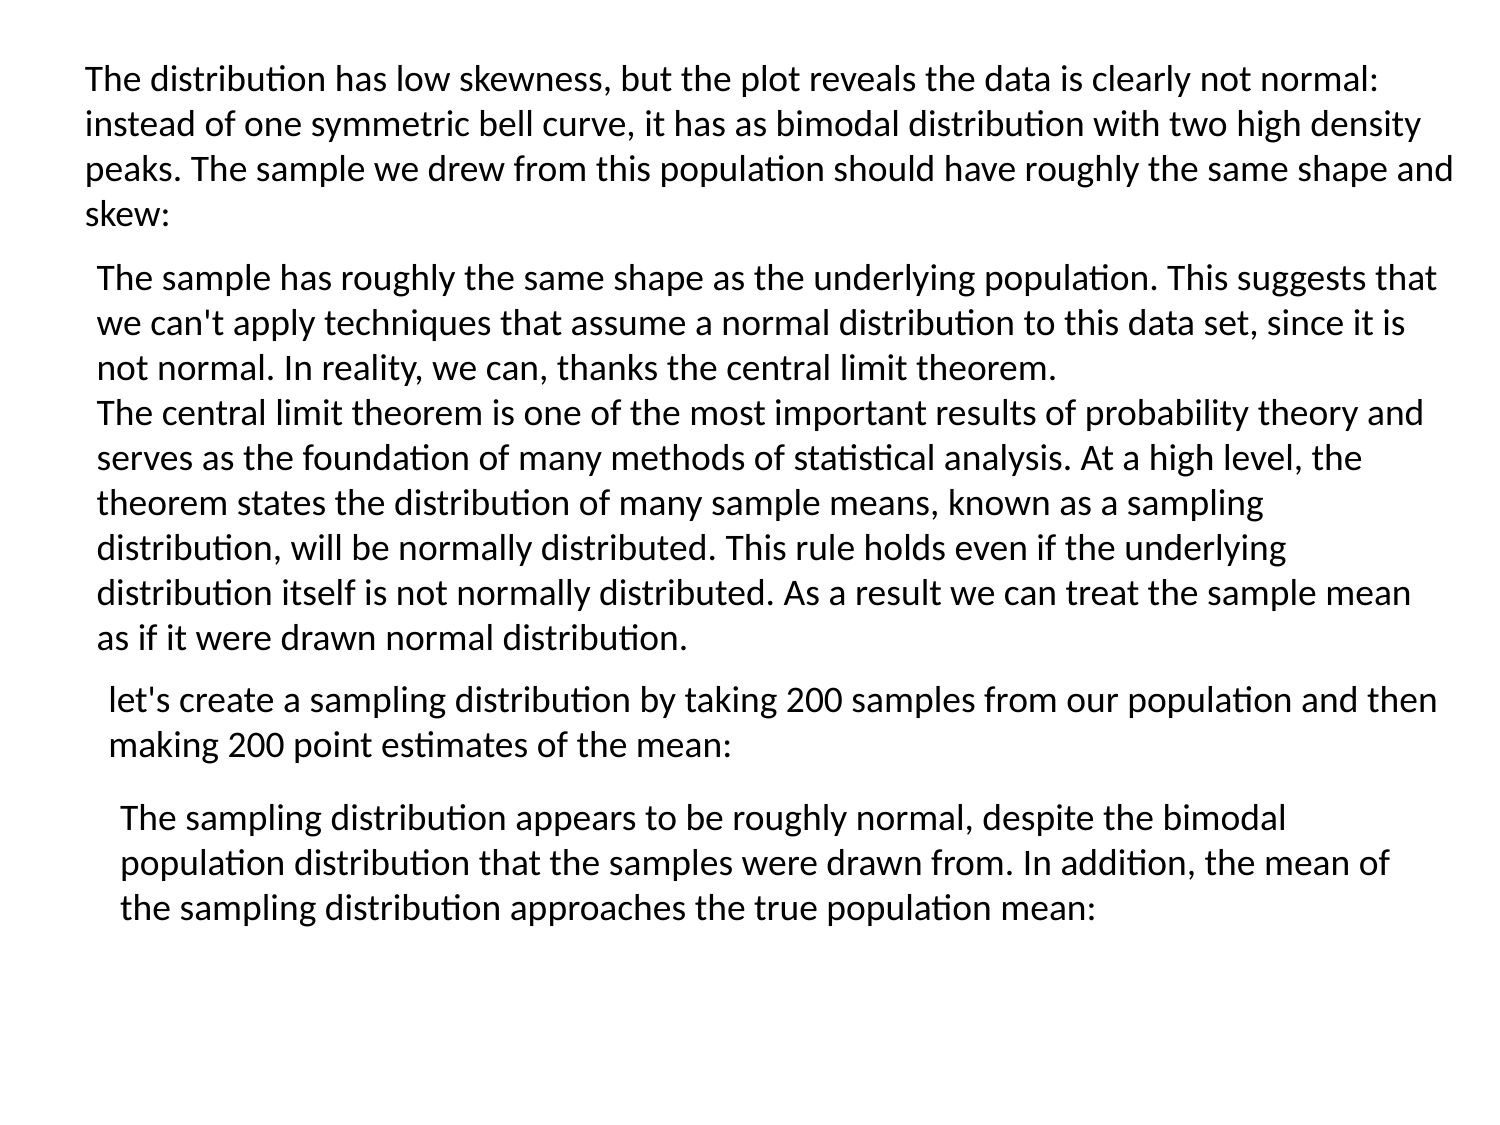

The distribution has low skewness, but the plot reveals the data is clearly not normal: instead of one symmetric bell curve, it has as bimodal distribution with two high density peaks. The sample we drew from this population should have roughly the same shape and skew:
The sample has roughly the same shape as the underlying population. This suggests that we can't apply techniques that assume a normal distribution to this data set, since it is not normal. In reality, we can, thanks the central limit theorem.
The central limit theorem is one of the most important results of probability theory and serves as the foundation of many methods of statistical analysis. At a high level, the theorem states the distribution of many sample means, known as a sampling distribution, will be normally distributed. This rule holds even if the underlying distribution itself is not normally distributed. As a result we can treat the sample mean as if it were drawn normal distribution.
let's create a sampling distribution by taking 200 samples from our population and then making 200 point estimates of the mean:
The sampling distribution appears to be roughly normal, despite the bimodal population distribution that the samples were drawn from. In addition, the mean of the sampling distribution approaches the true population mean: